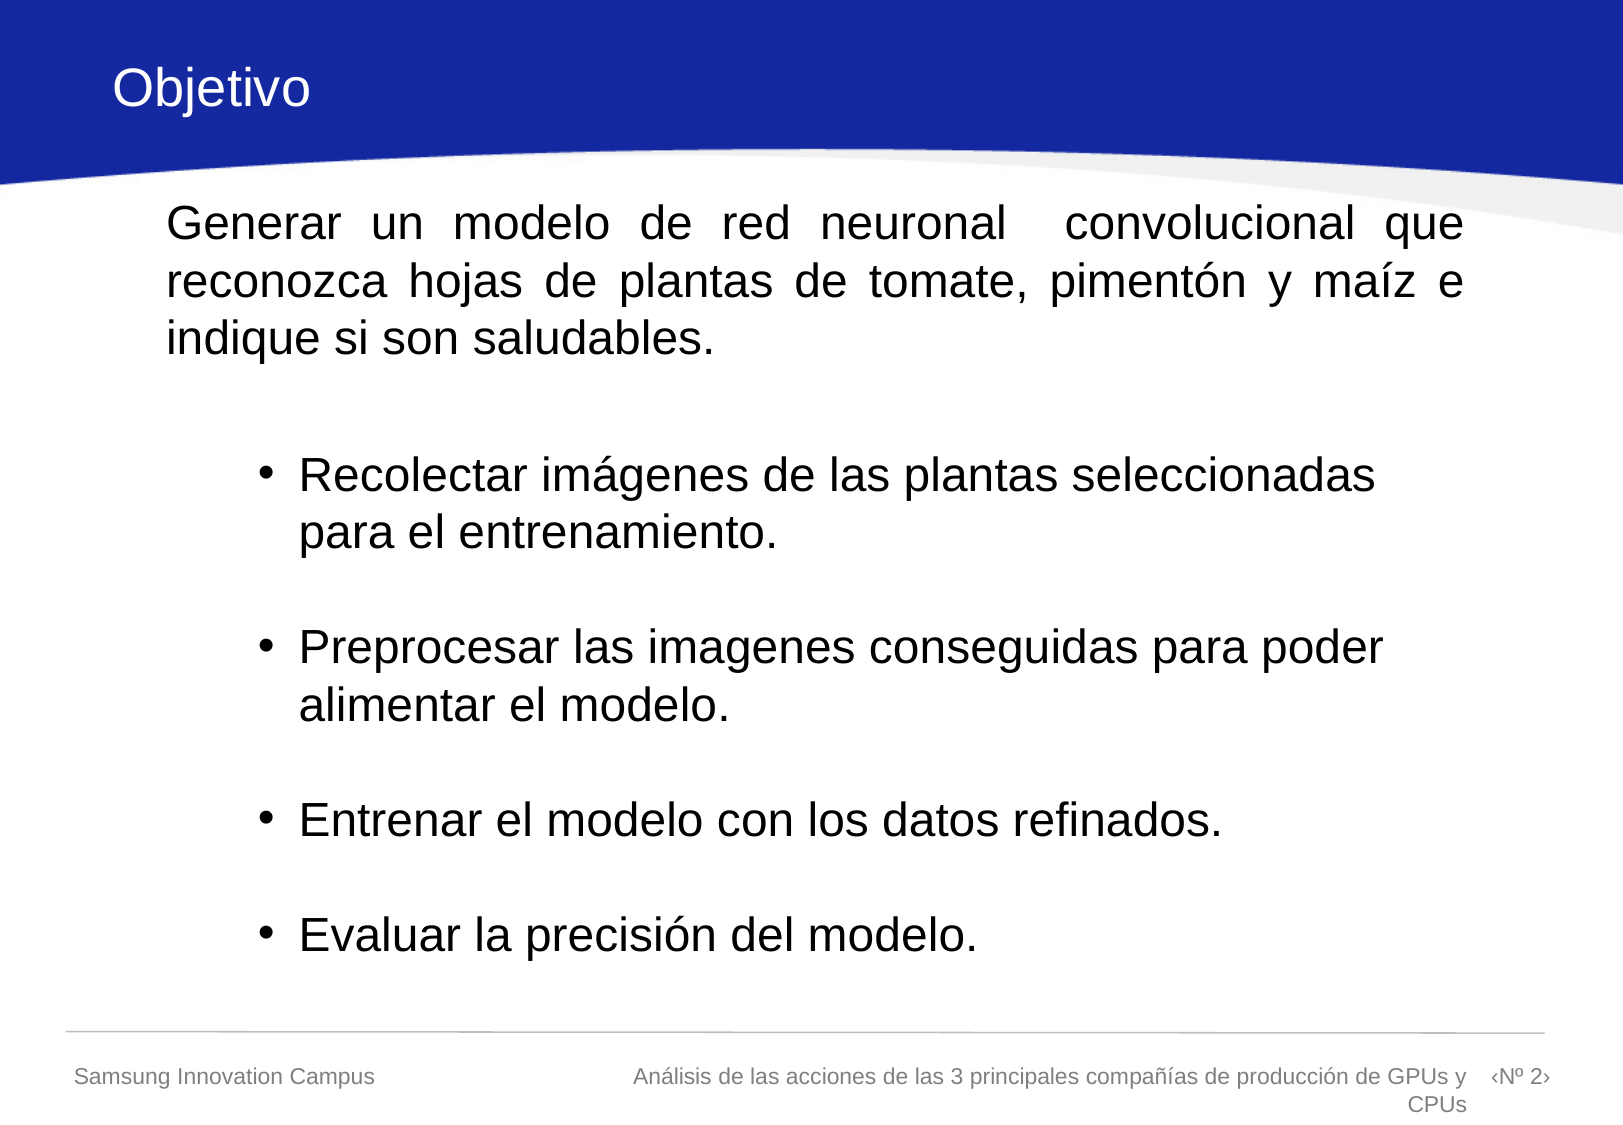

Objetivo
Generar un modelo de red neuronal  convolucional que reconozca hojas de plantas de tomate, pimentón y maíz e indique si son saludables.
Recolectar imágenes de las plantas seleccionadas para el entrenamiento.

Preprocesar las imagenes conseguidas para poder alimentar el modelo.

Entrenar el modelo con los datos refinados.

Evaluar la precisión del modelo.

Samsung Innovation Campus
Análisis de las acciones de las 3 principales compañías de producción de GPUs y CPUs
‹Nº 2›